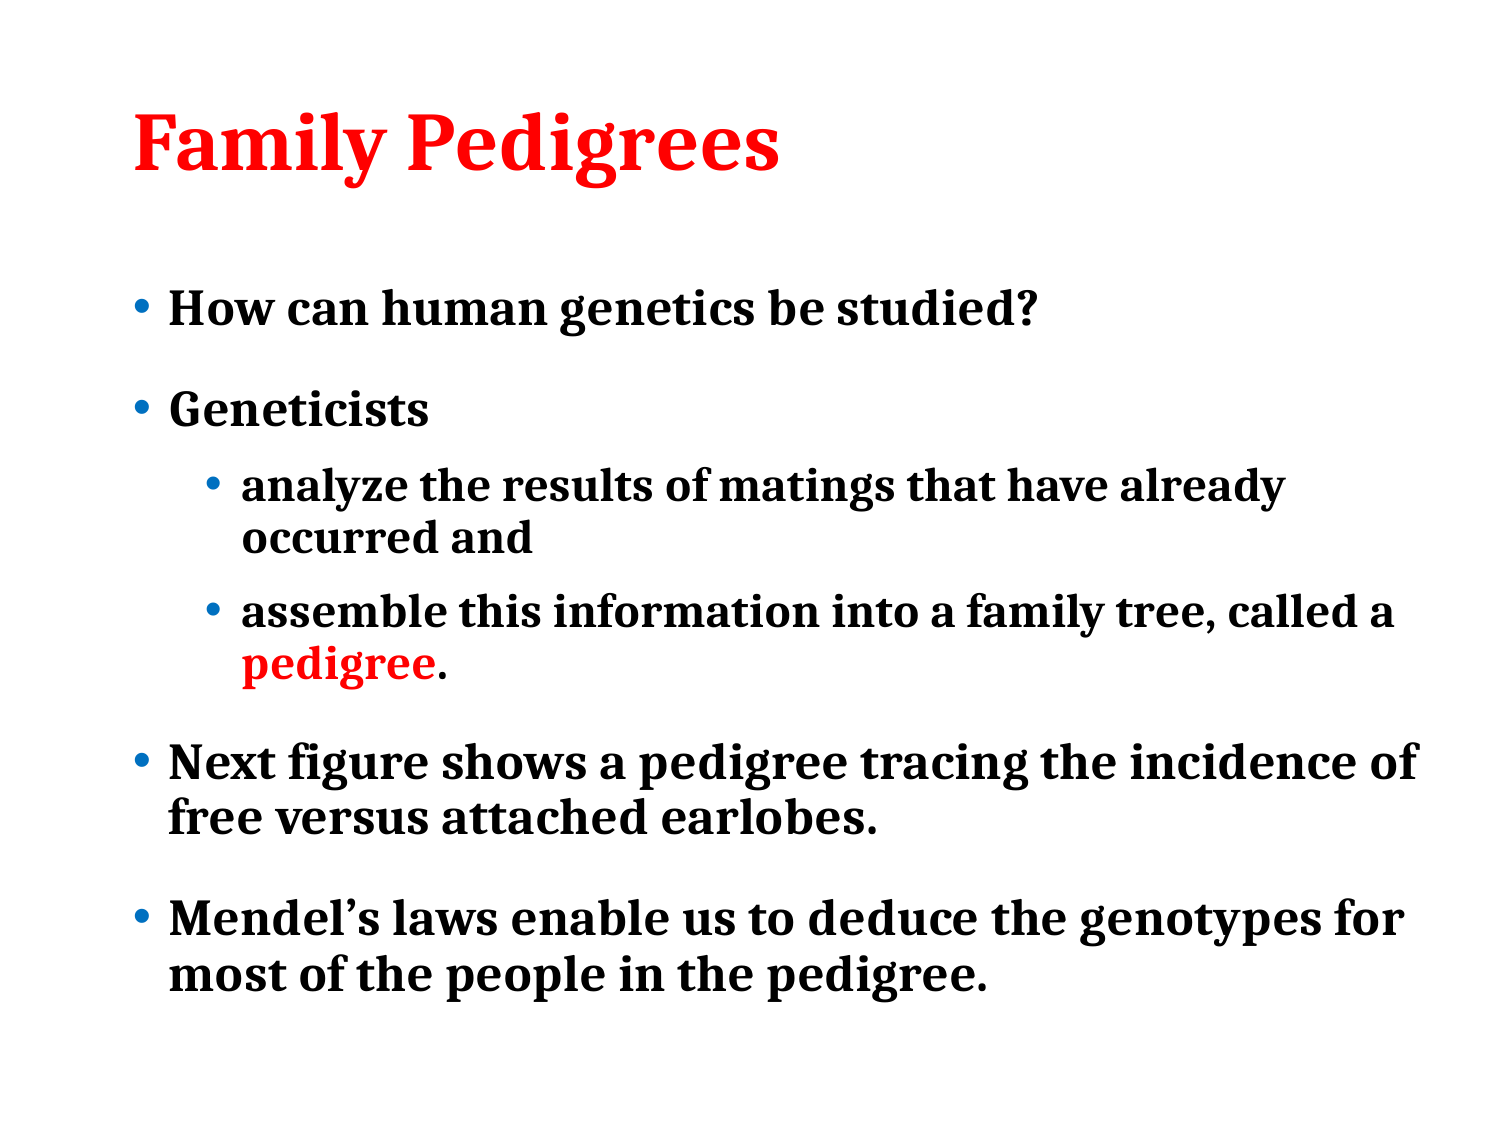

# Family Pedigrees
How can human genetics be studied?
Geneticists
analyze the results of matings that have already occurred and
assemble this information into a family tree, called a pedigree.
Next figure shows a pedigree tracing the incidence of free versus attached earlobes.
Mendel’s laws enable us to deduce the genotypes for most of the people in the pedigree.